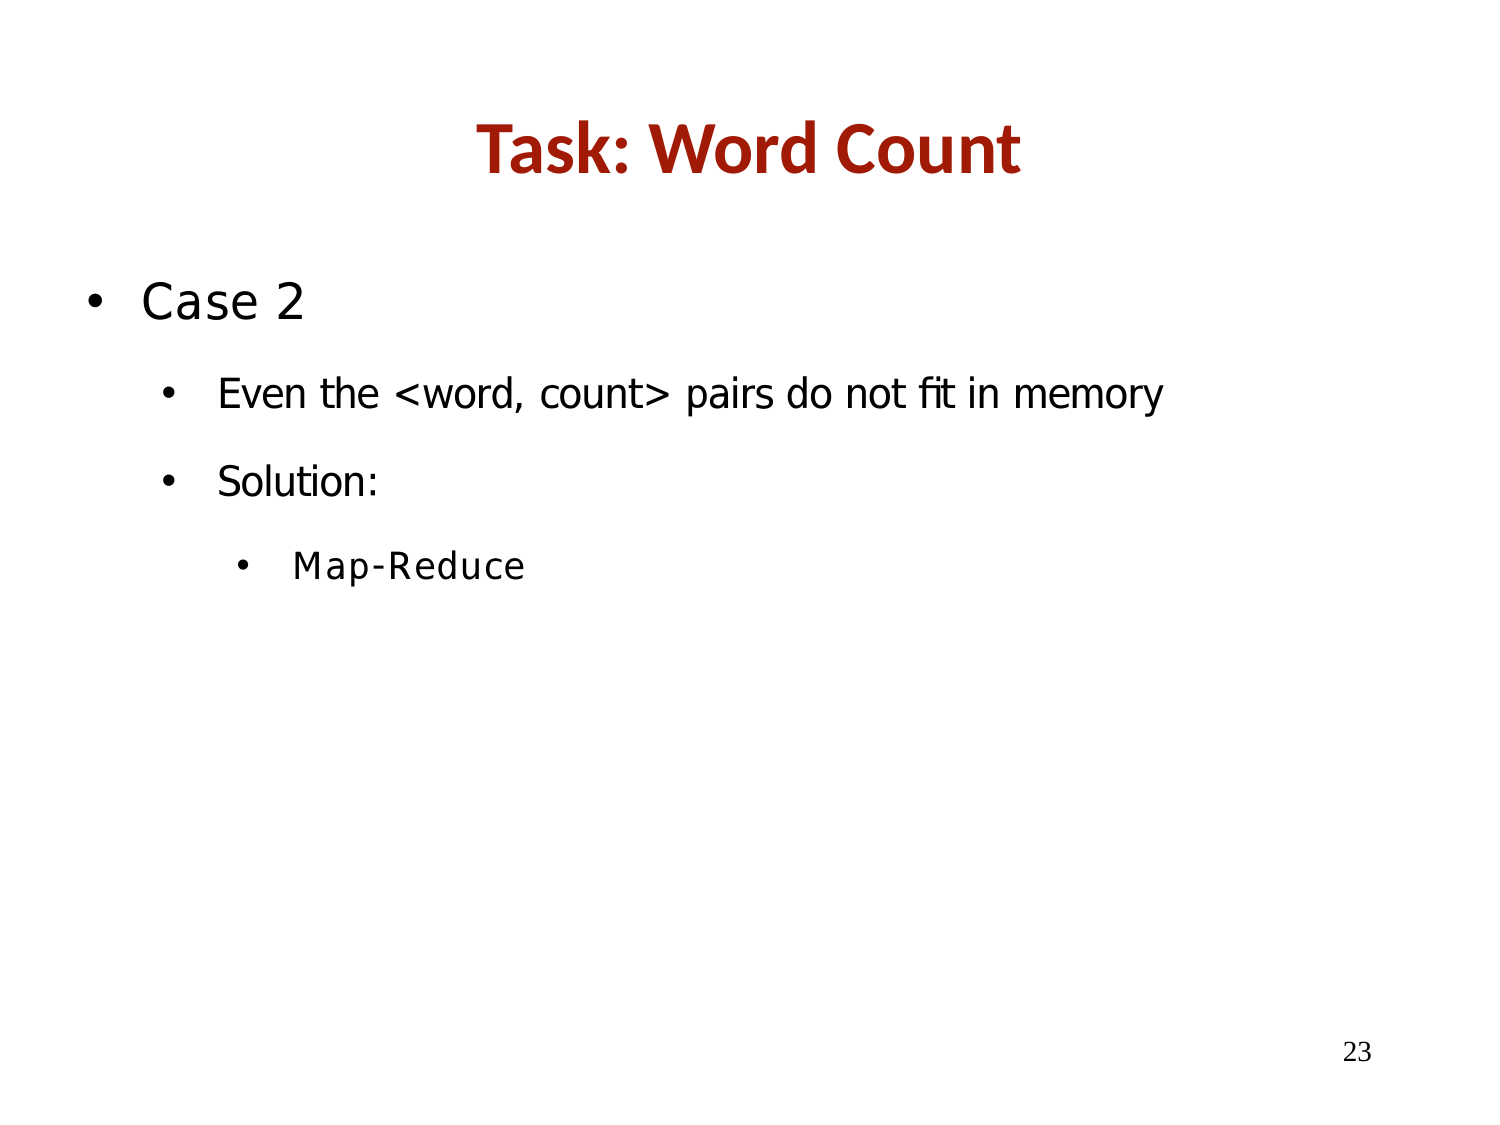

# Task: Word Count
Case 2
Even the <word, count> pairs do not fit in memory
Solution:
Map-Reduce

23